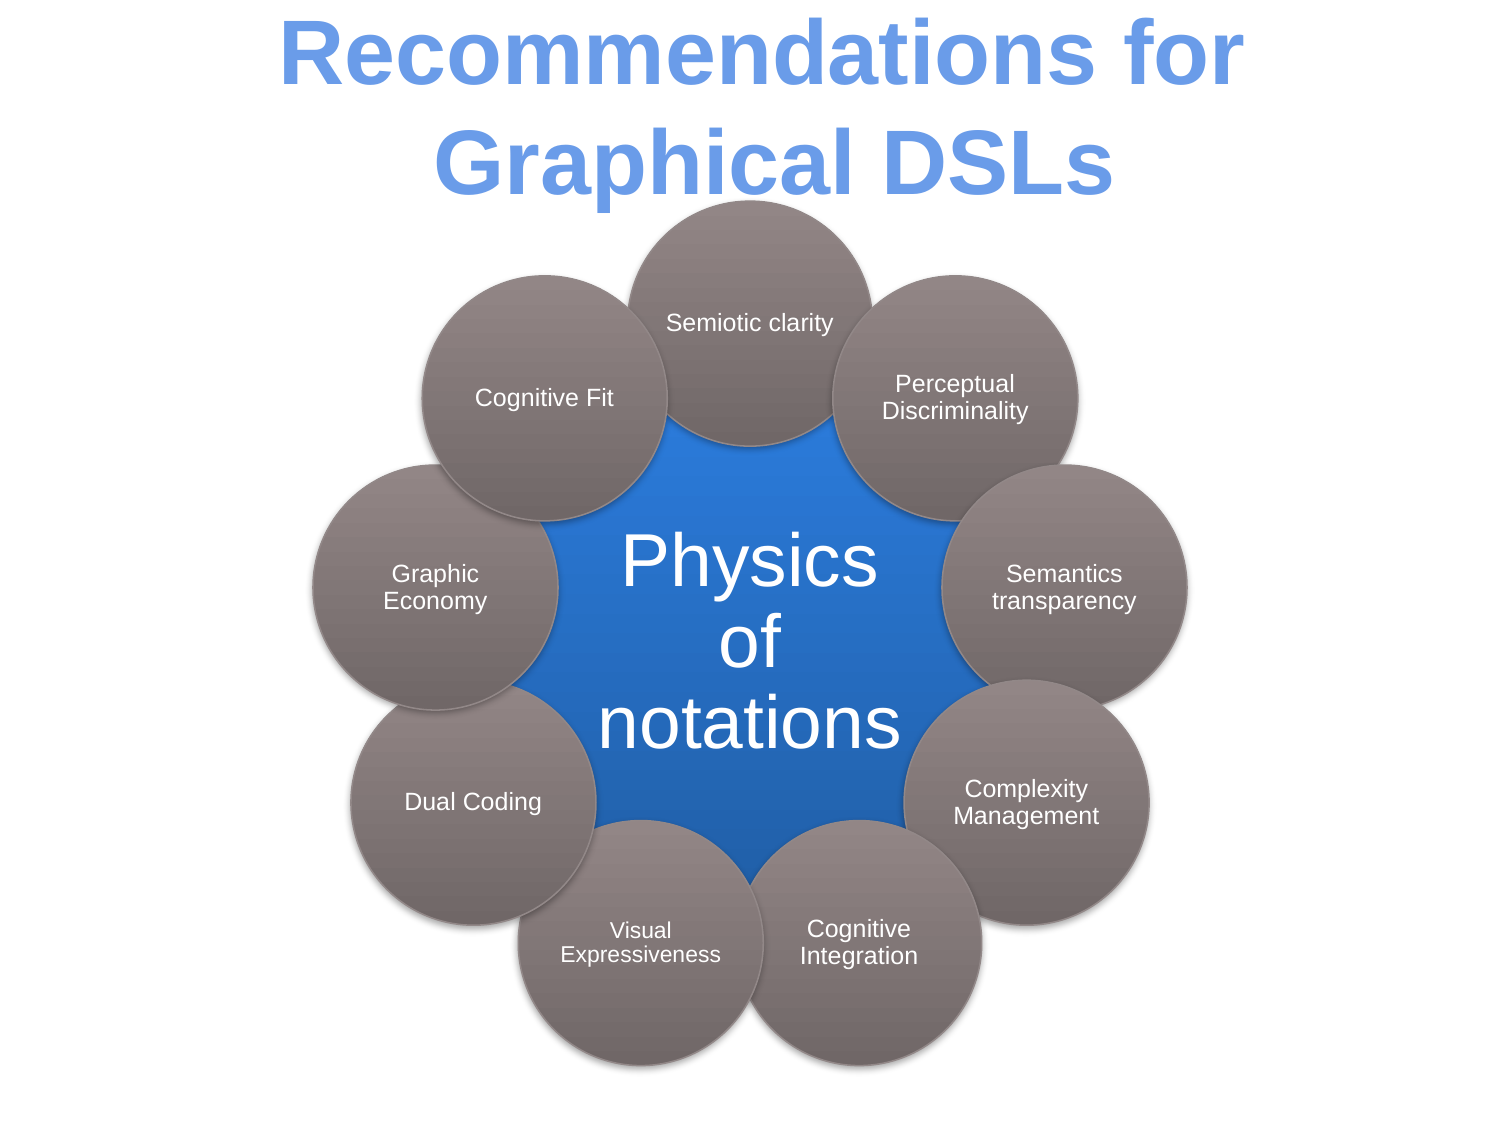

# Recommendations
Recommendations for
Graphical DSLs
Physics of notations
Semiotic clarity
Perceptual Discriminality
Semantics transparency
Complexity Management
Cognitive Integration
Visual Expressiveness
Dual Coding
Graphic Economy
Cognitive Fit